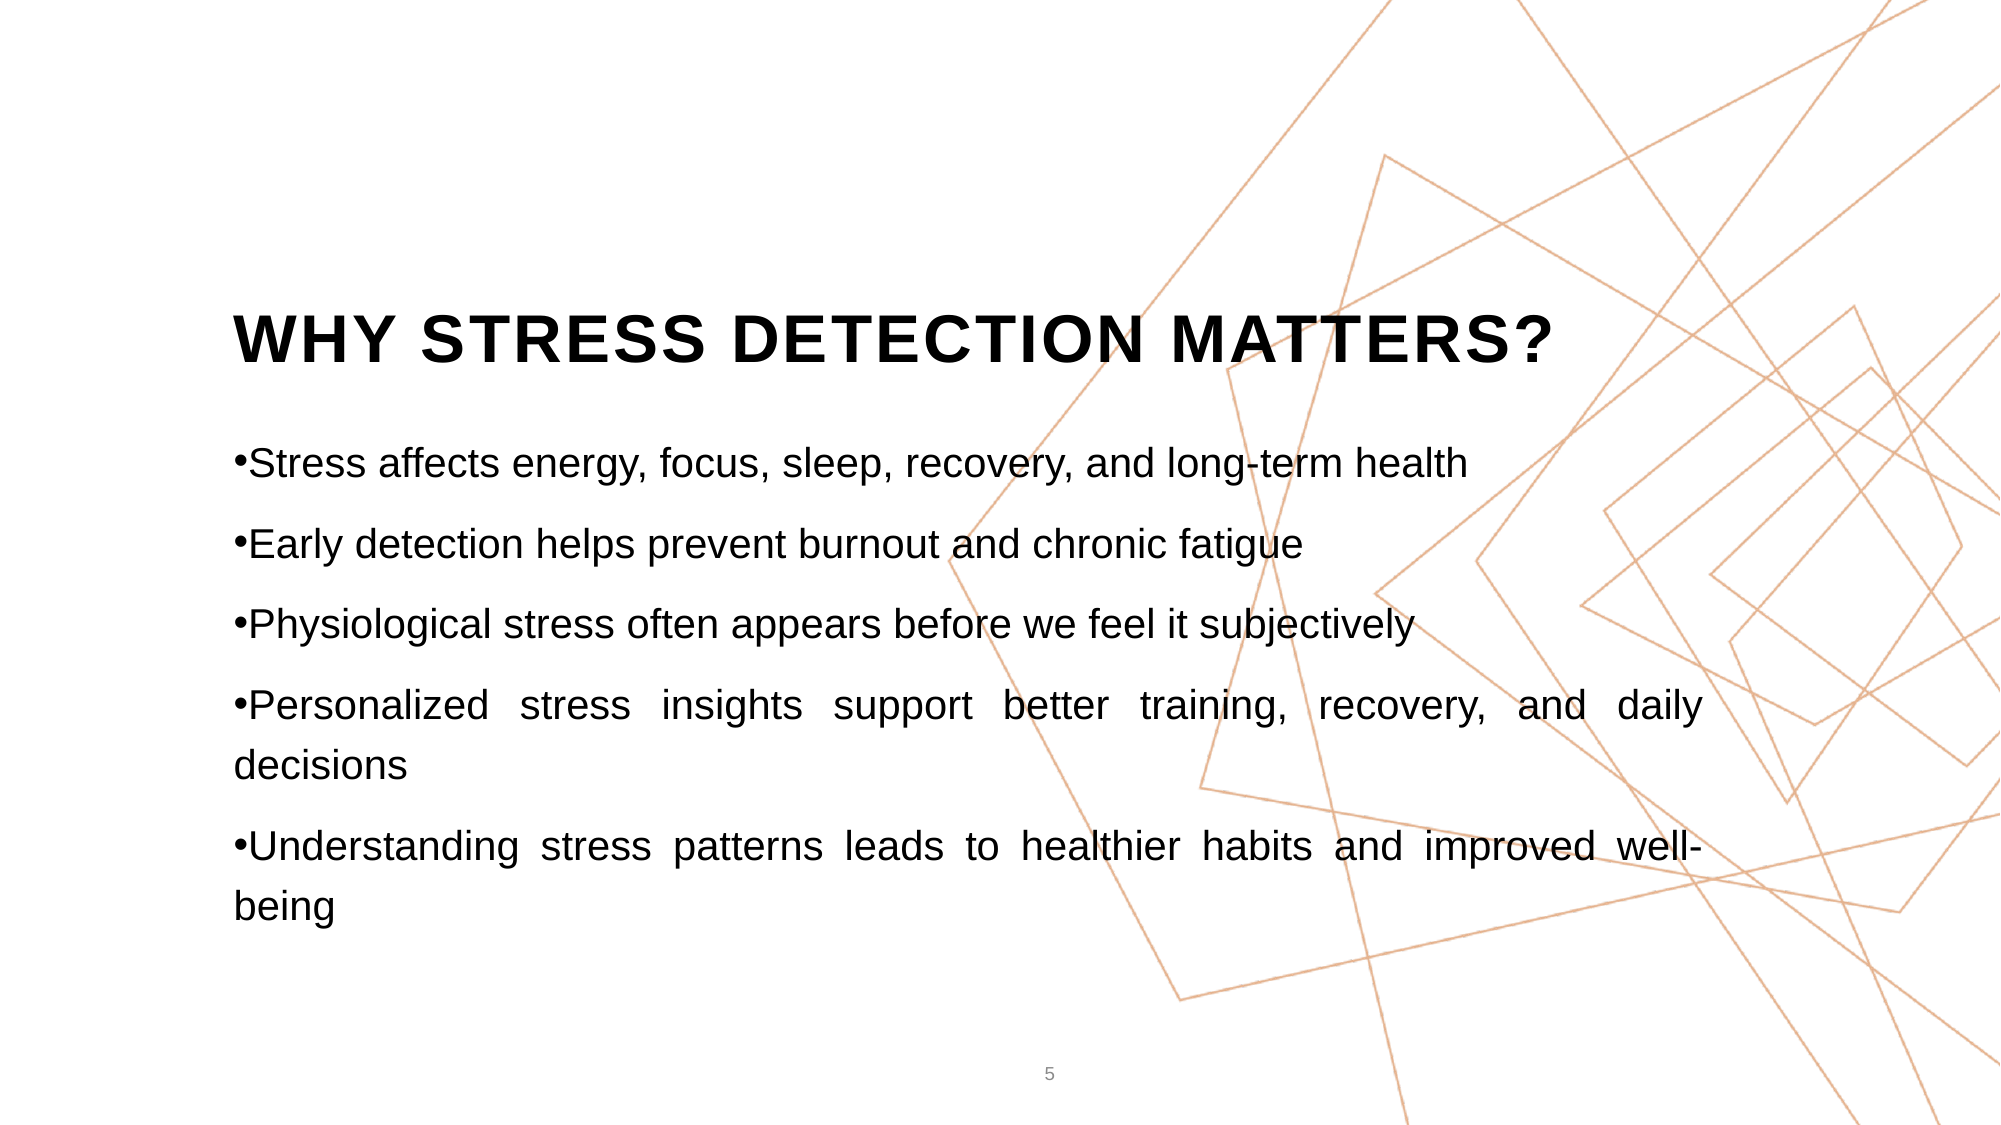

# Why Stress Detection Matters?
Stress affects energy, focus, sleep, recovery, and long-term health
Early detection helps prevent burnout and chronic fatigue
Physiological stress often appears before we feel it subjectively
Personalized stress insights support better training, recovery, and daily decisions
Understanding stress patterns leads to healthier habits and improved well-being

5